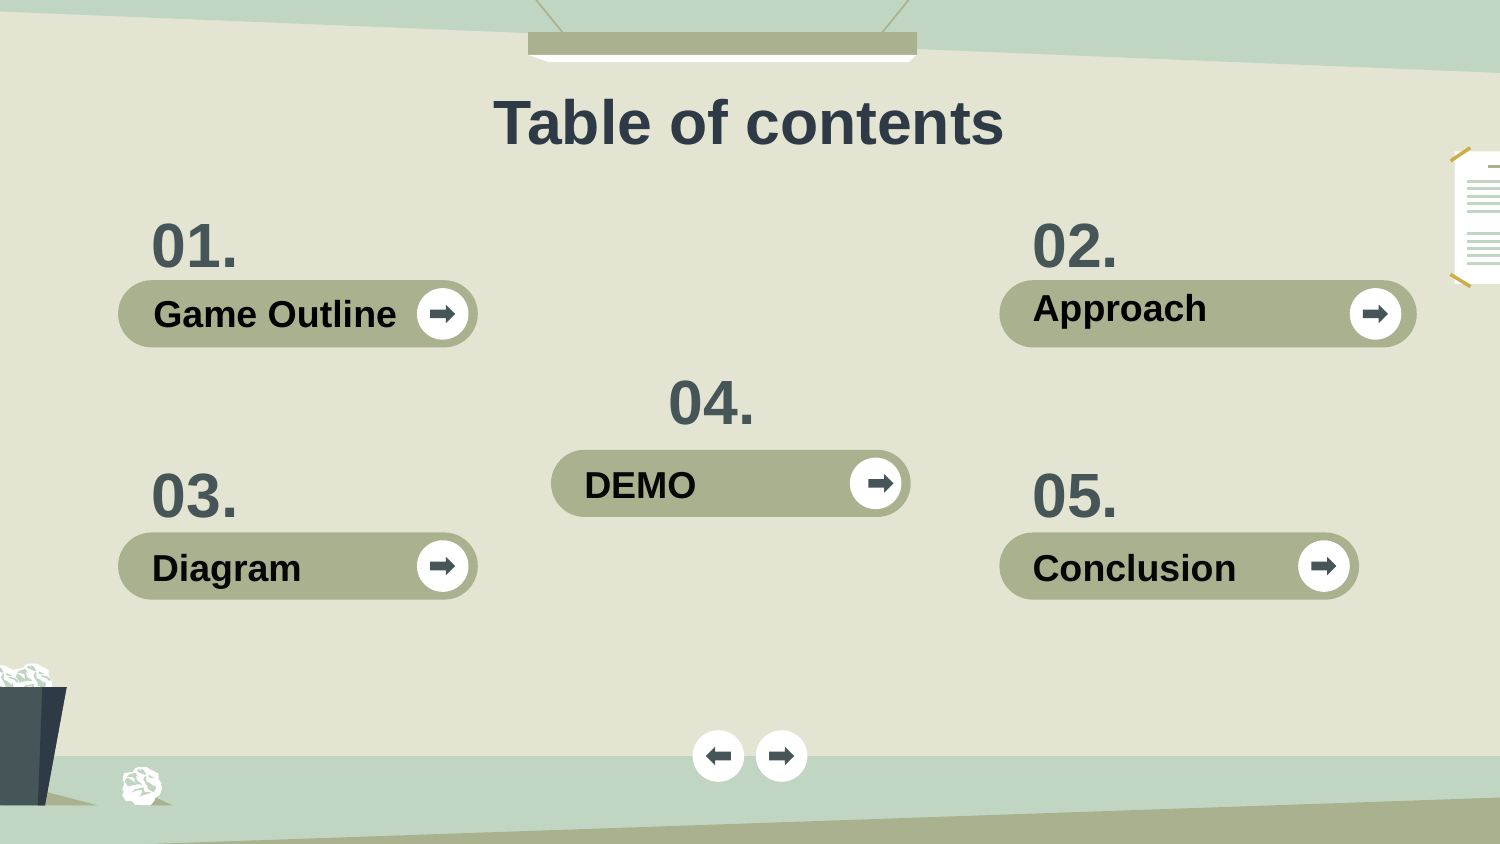

Table of contents
# 01.
02.

Approach

Game Outline

04.

03.
05.
DEMO

Diagram
Conclusion